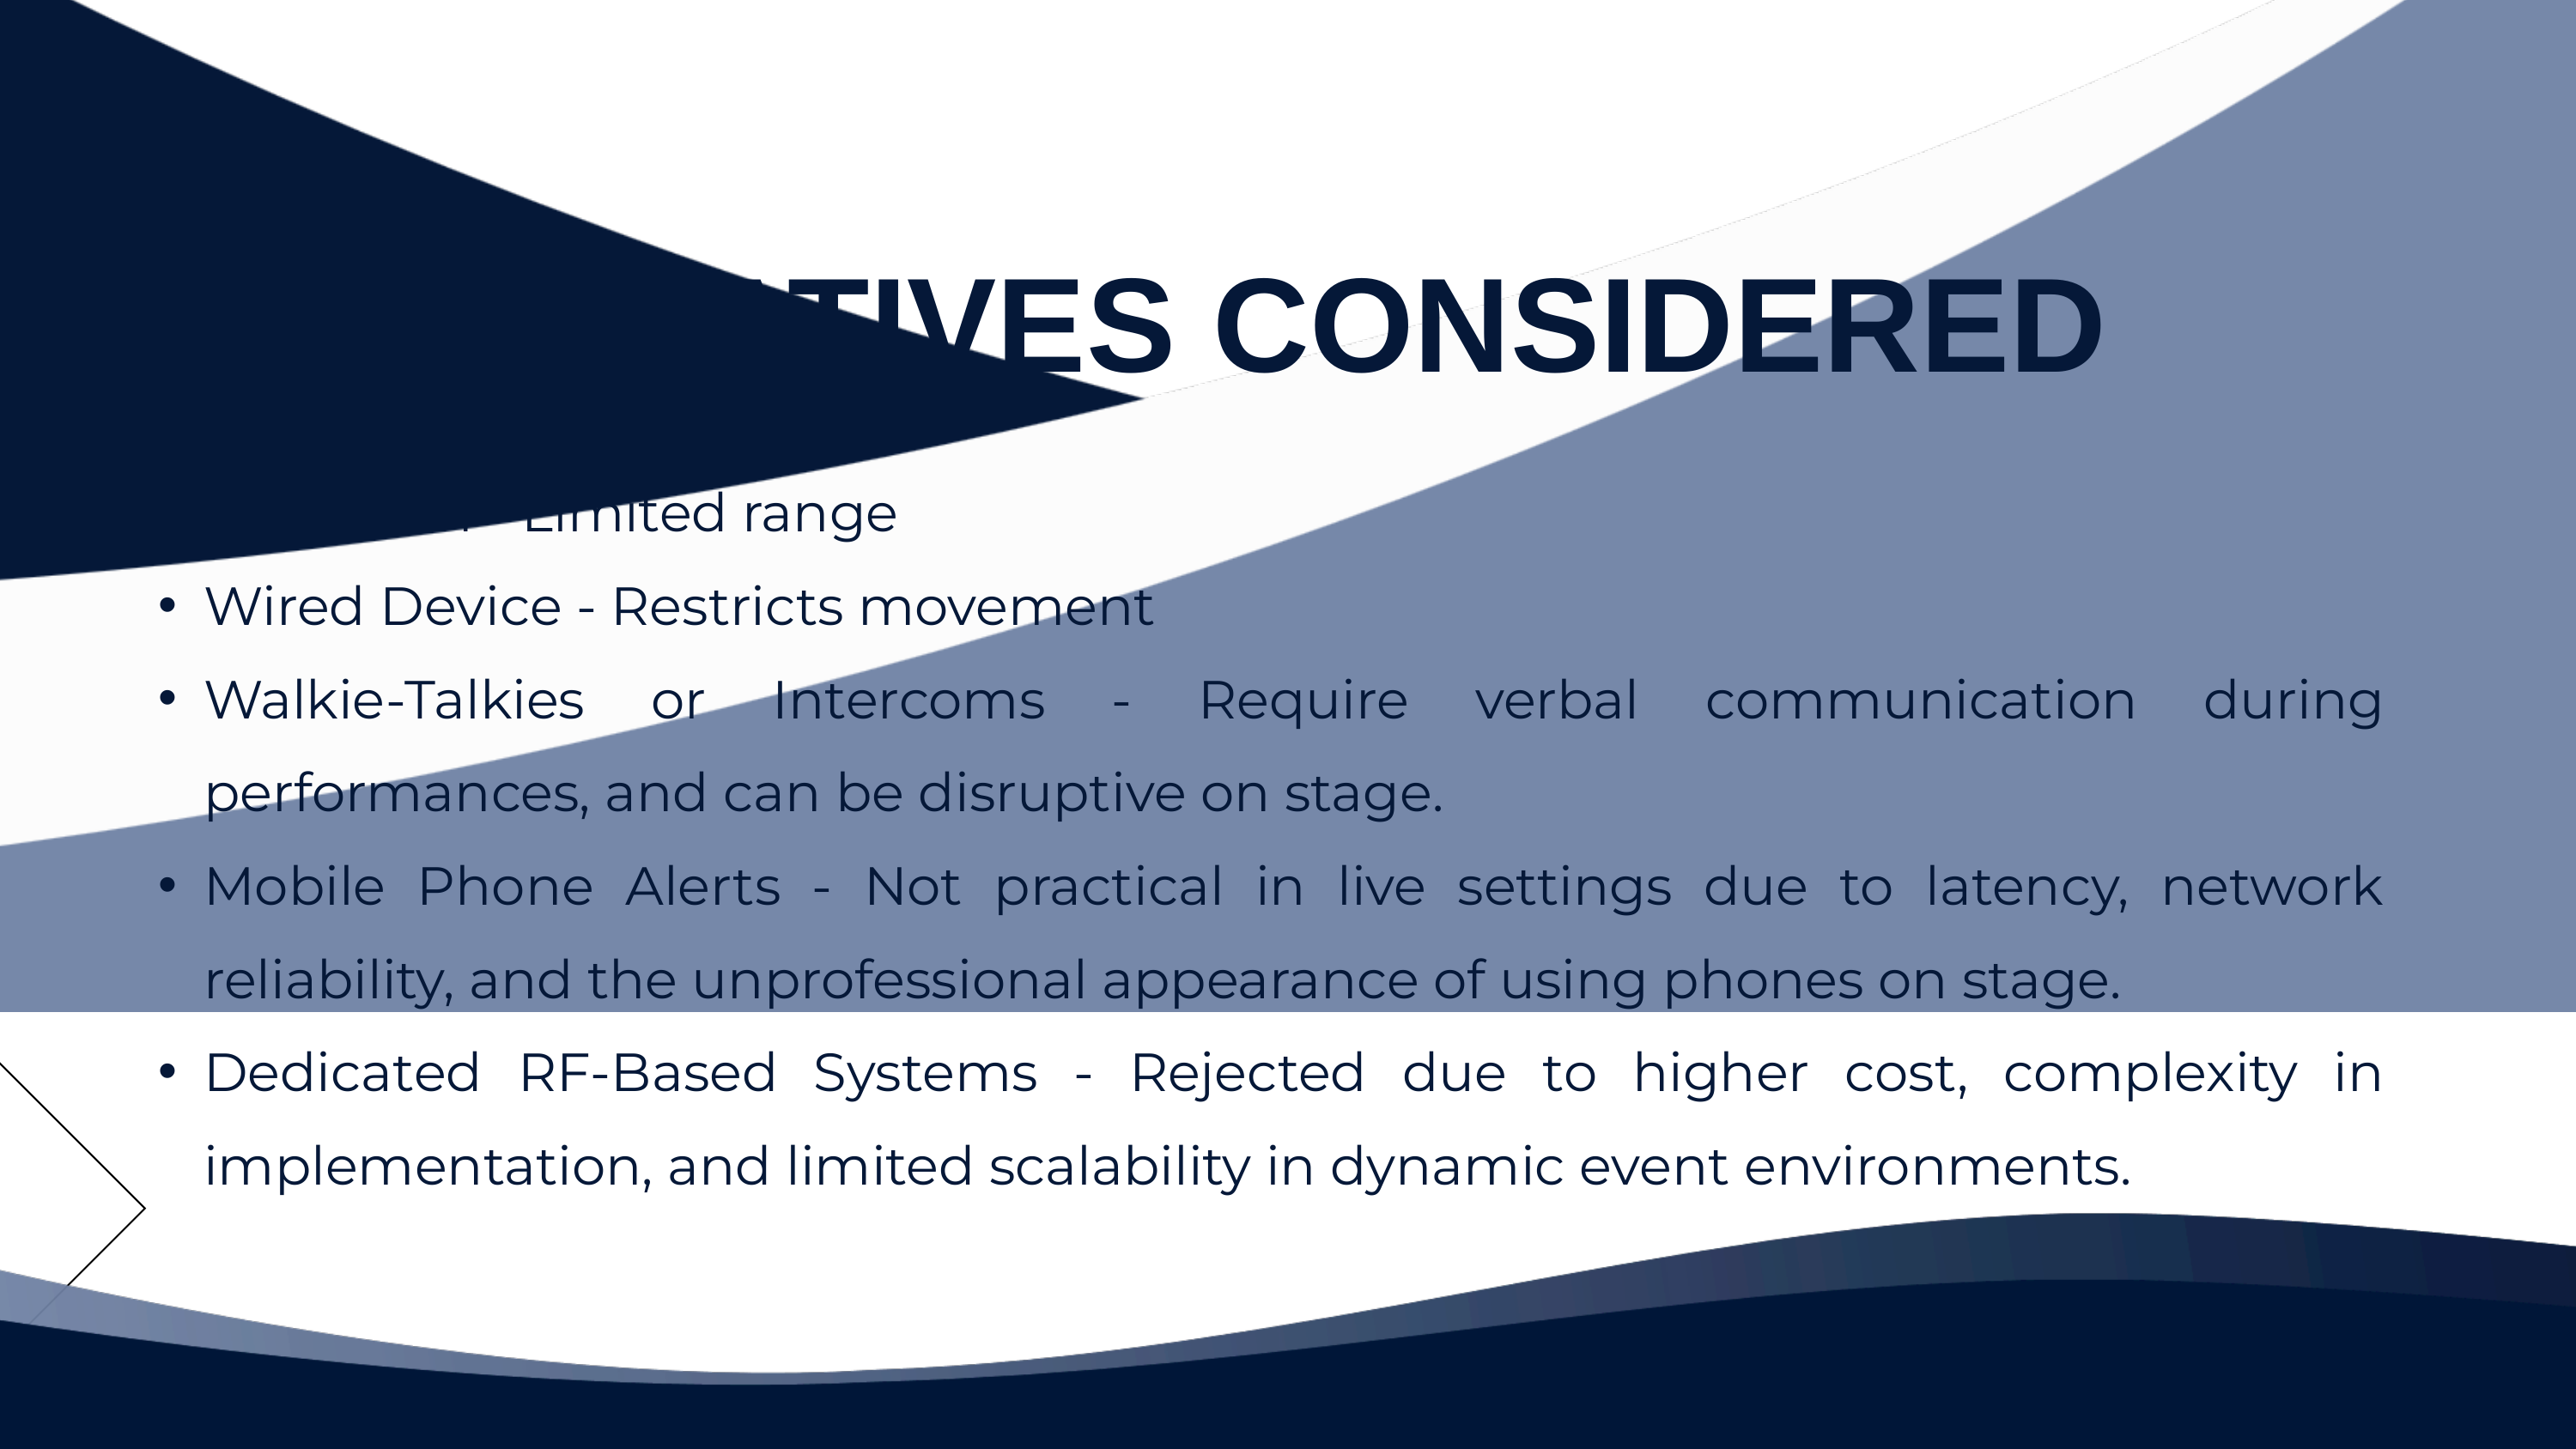

ALTERNATIVES CONSIDERED
Bluetooth - Limited range
Wired Device - Restricts movement
Walkie-Talkies or Intercoms - Require verbal communication during performances, and can be disruptive on stage.
Mobile Phone Alerts - Not practical in live settings due to latency, network reliability, and the unprofessional appearance of using phones on stage.
Dedicated RF-Based Systems - Rejected due to higher cost, complexity in implementation, and limited scalability in dynamic event environments.